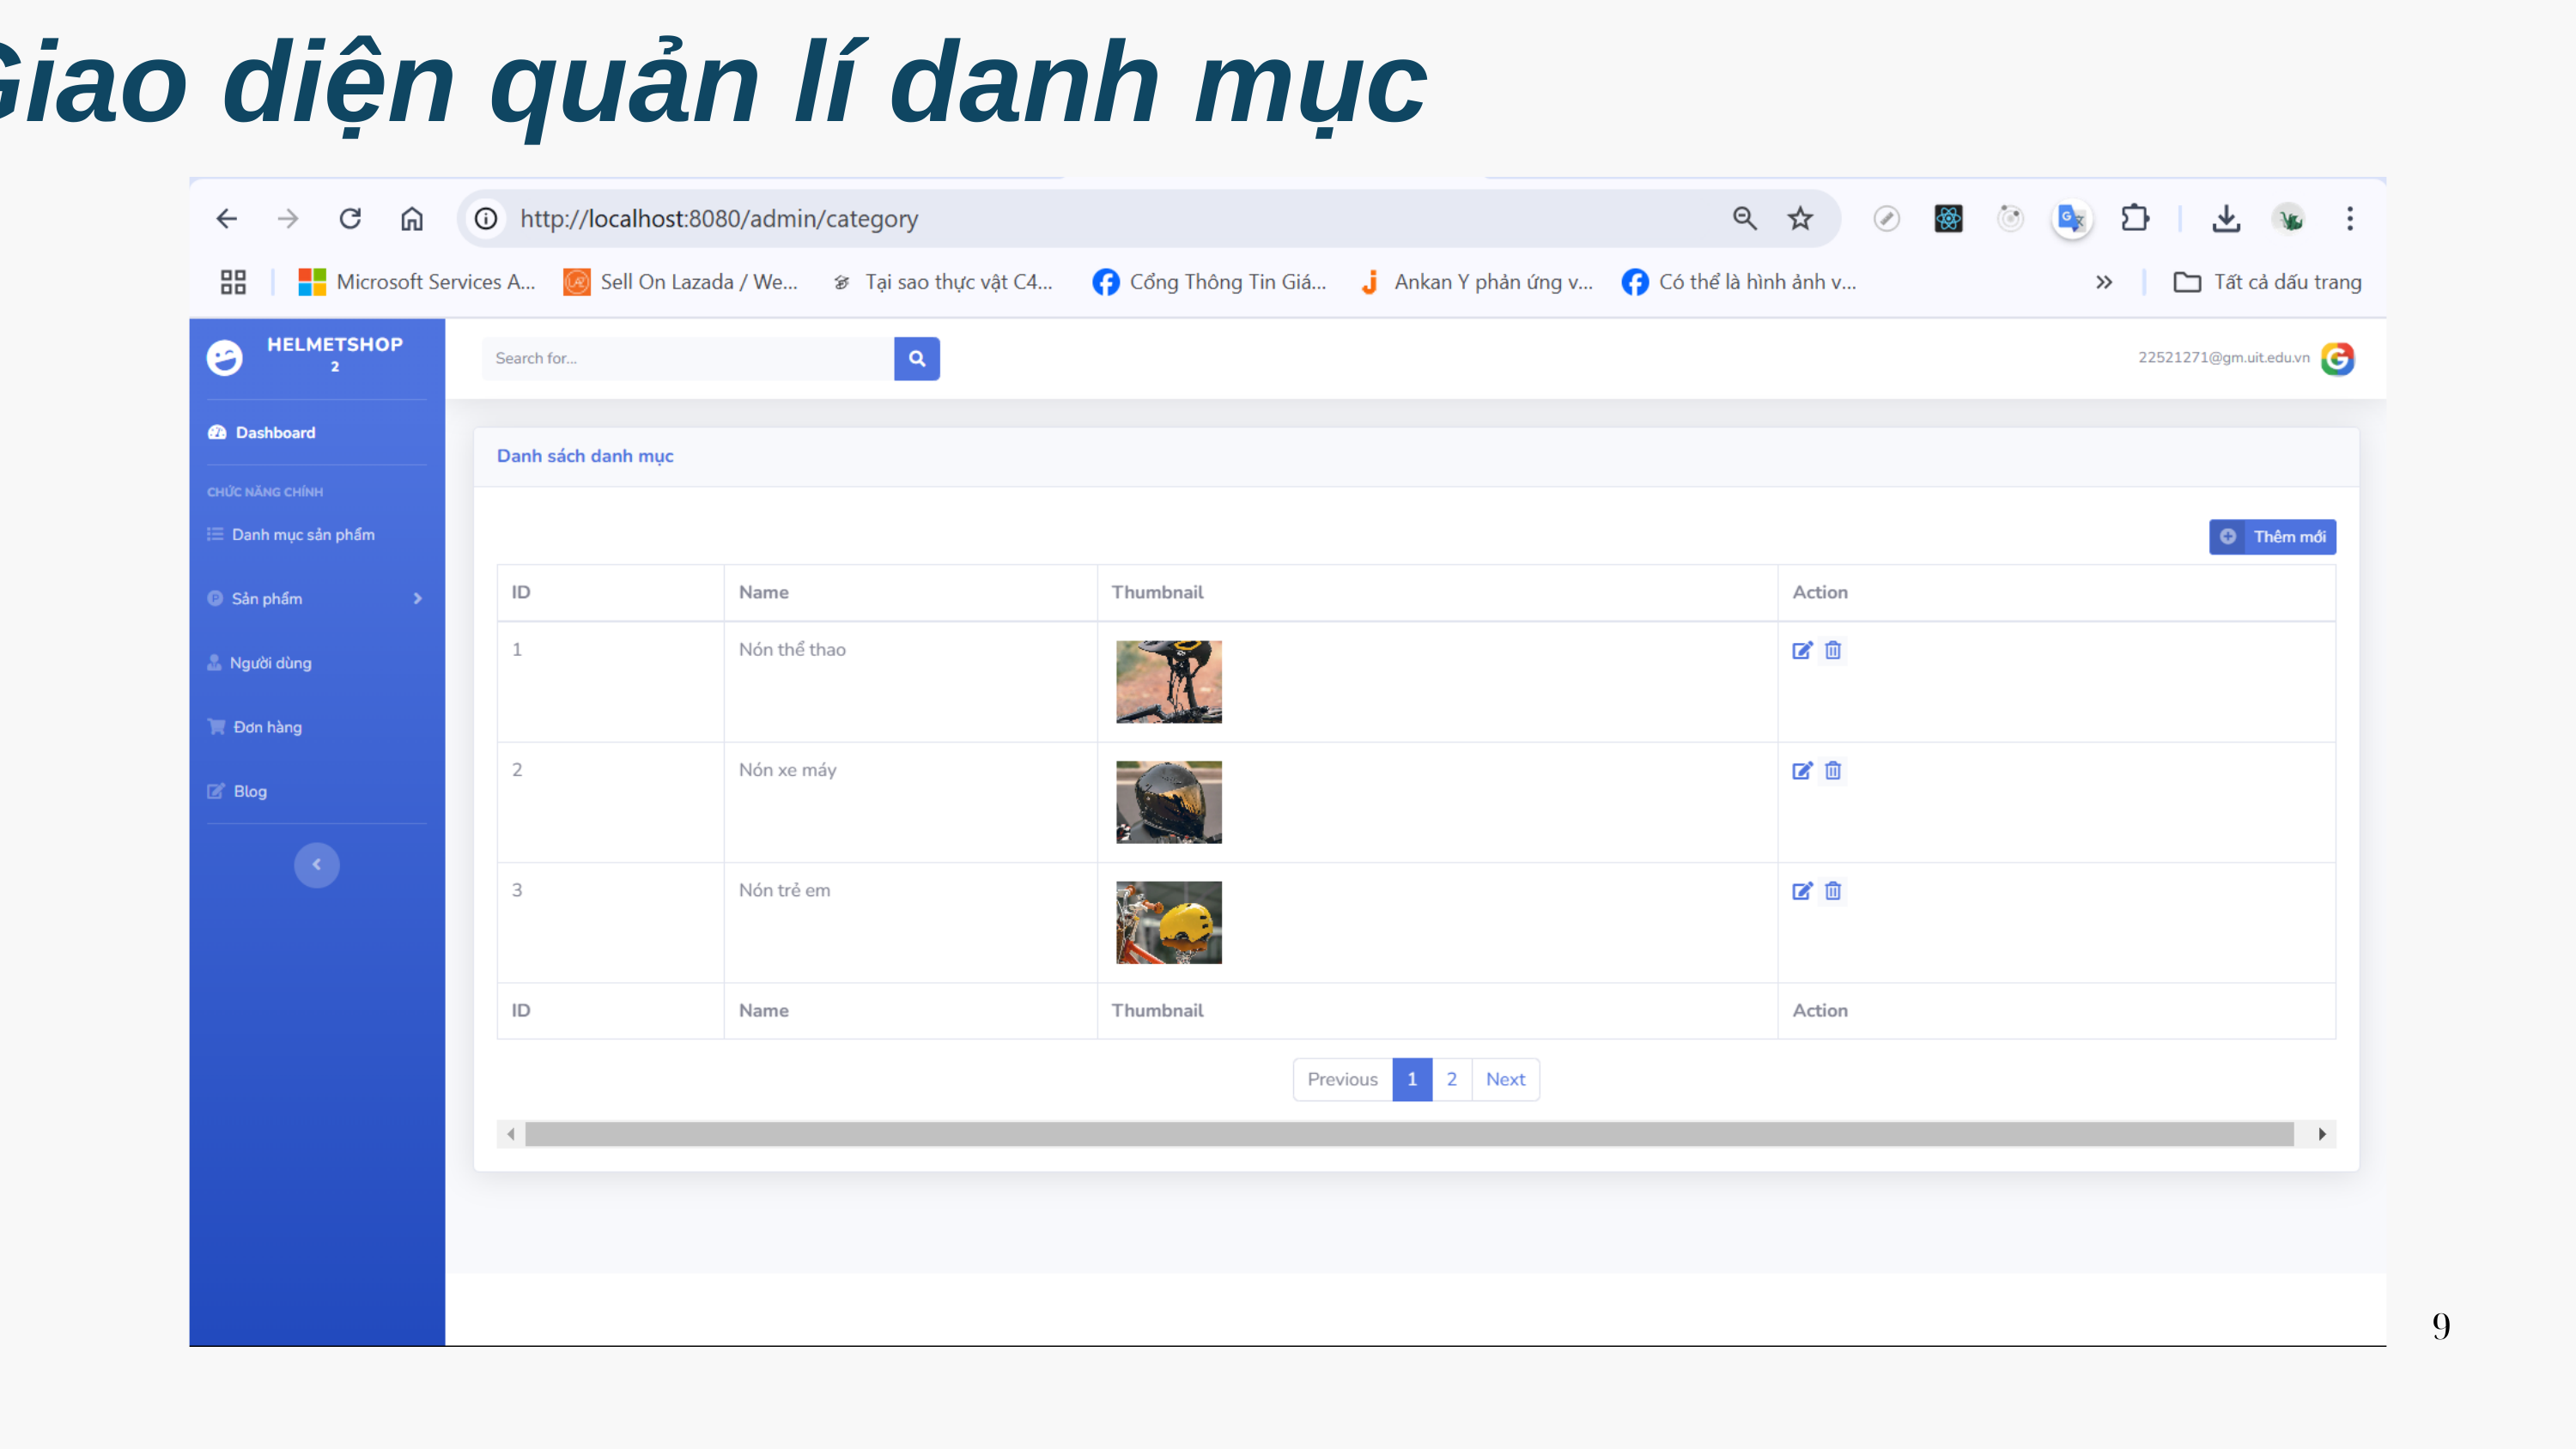

Giao diện quản lí danh mục

9